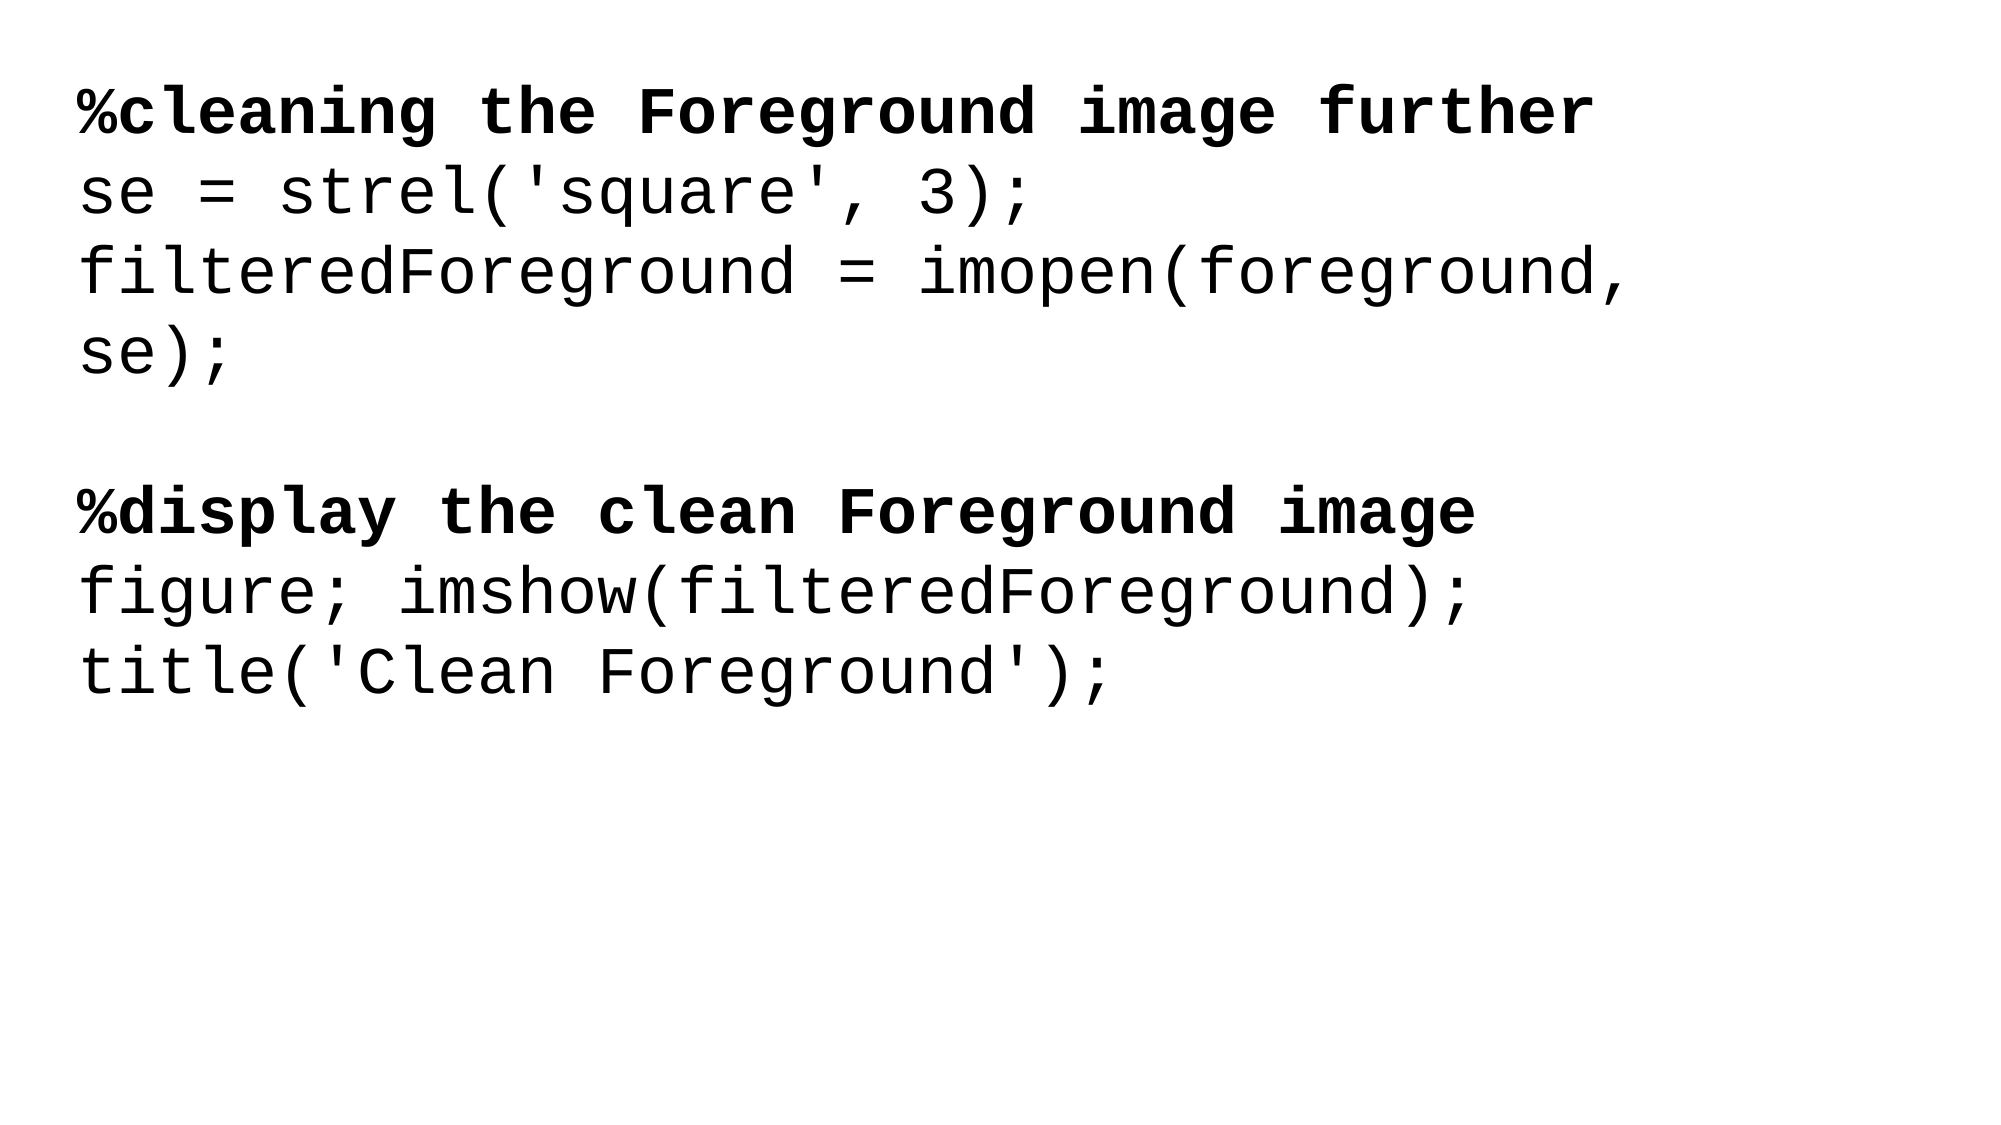

%cleaning the Foreground image further
se = strel('square', 3);
filteredForeground = imopen(foreground, se);

%display the clean Foreground image
figure; imshow(filteredForeground); title('Clean Foreground');

#